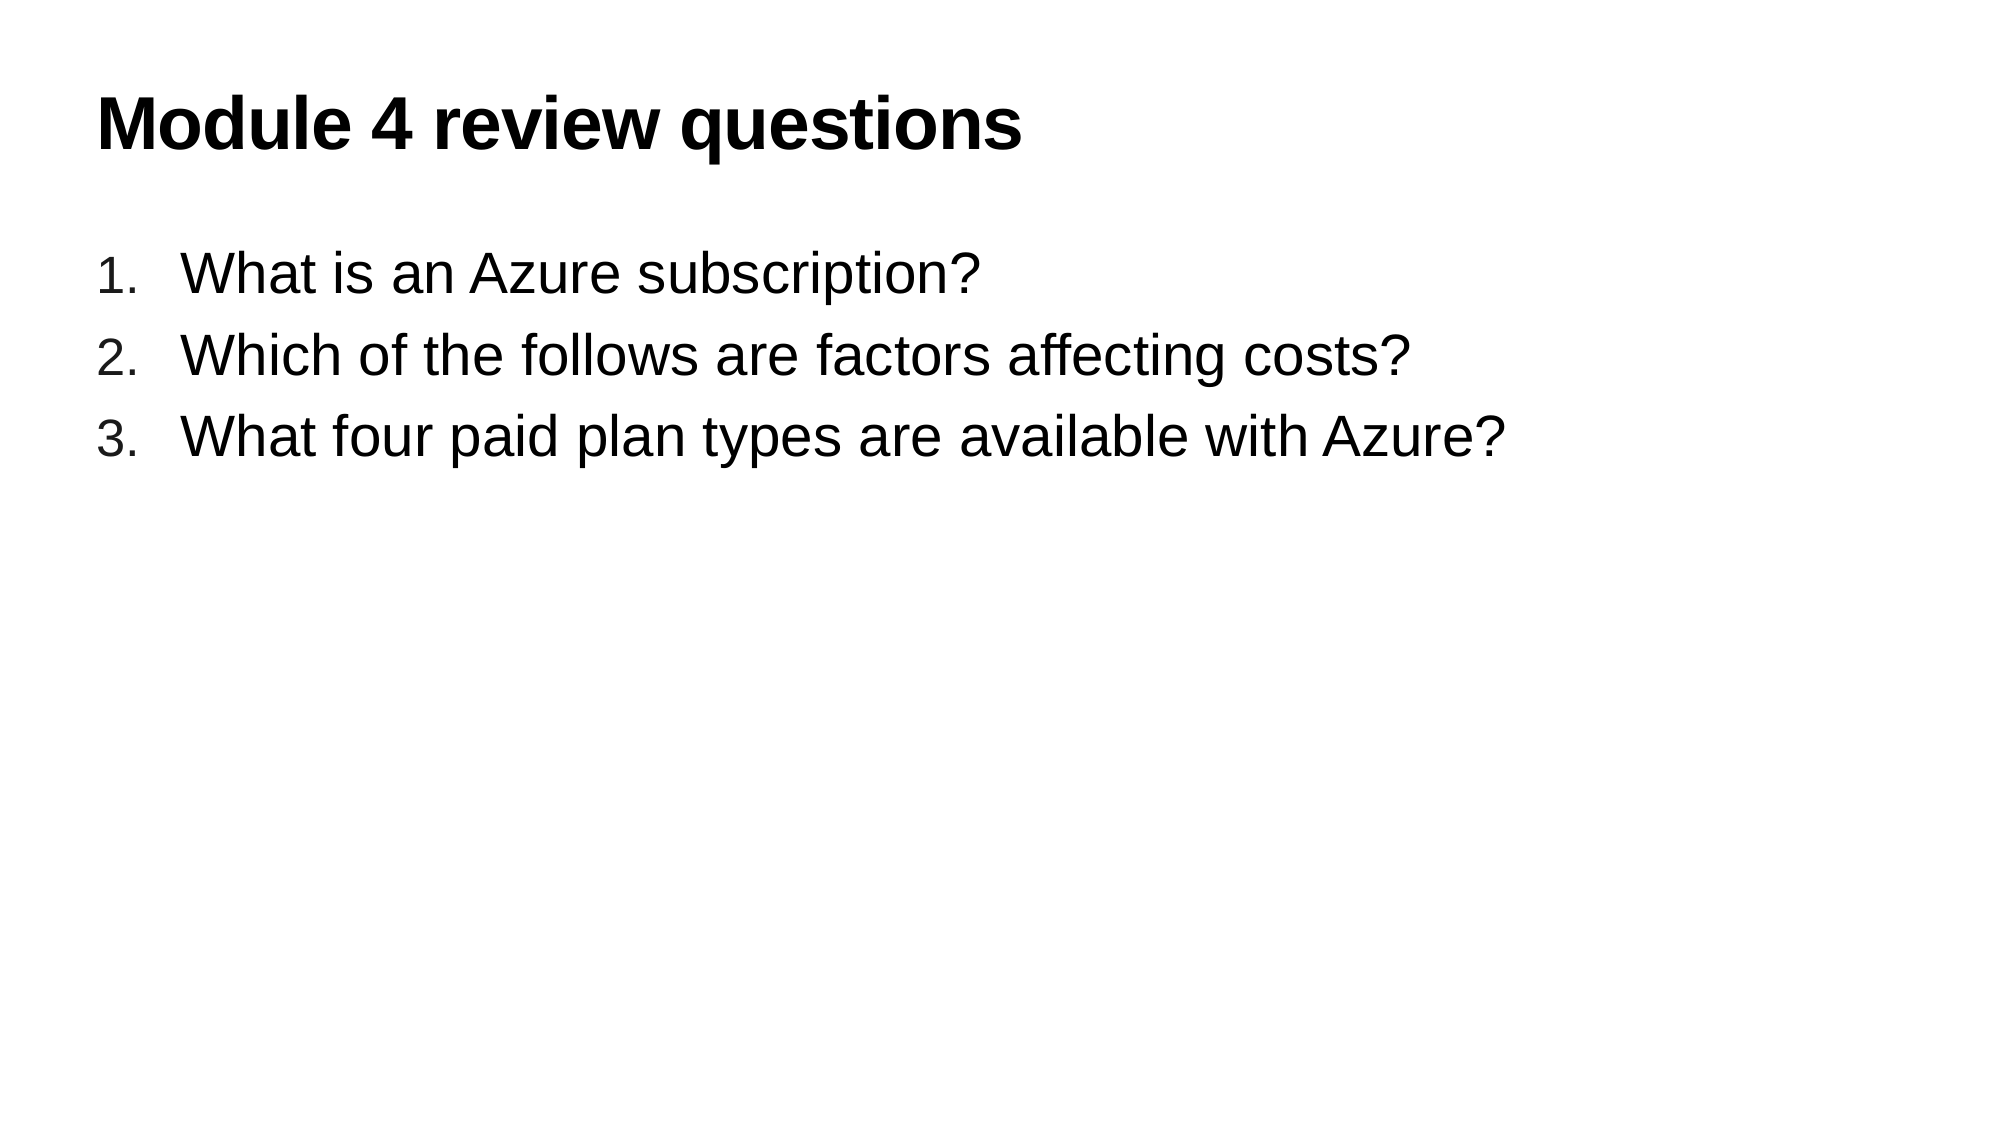

# Module 4 review questions
What is an Azure subscription?
Which of the follows are factors affecting costs?
What four paid plan types are available with Azure?